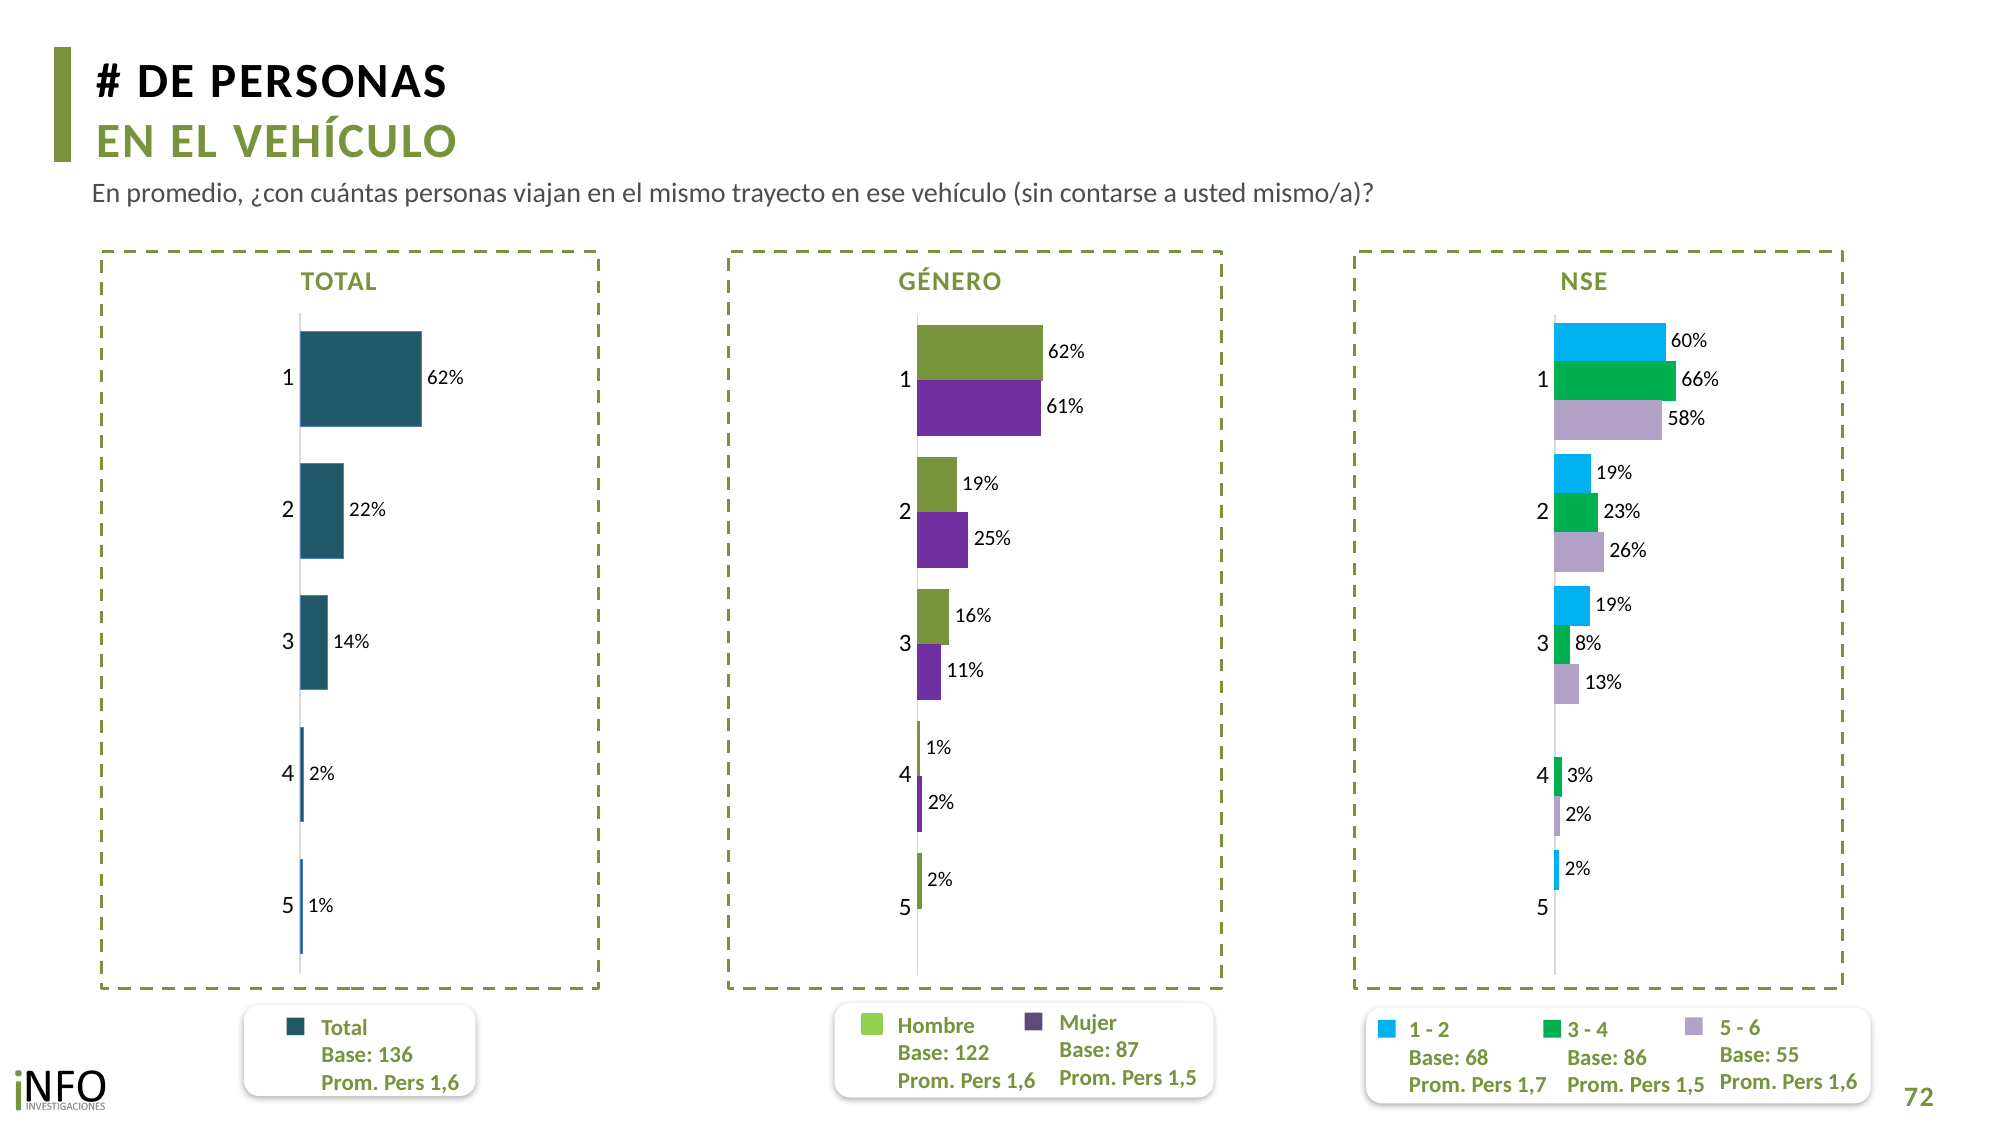

# DE PERSONAS
EN EL VEHÍCULO

En promedio, ¿con cuántas personas viajan en el mismo trayecto en ese vehículo (sin contarse a usted mismo/a)?

TOTAL
GÉNERO
NSE

### Chart

| Category | Total |
|---|---|
| 1 | 0.6168118481592089 |
| 2 | 0.21967080023235336 |
| 3 | 0.1372885045548804 |
| 4 | 0.01636053358192029 |
| 5 | 0.009868313471637028 |

### Chart

| Category | Hombre | Mujer |
|---|---|---|
| 1 | 0.6211288022000445 | 0.6116659818100214 |
| 2 | 0.19311234550788395 | 0.2513288297504701 |
| 3 | 0.15635732392870227 | 0.11455821949594264 |
| 4 | 0.011254520338323299 | 0.022446968943566407 |
| 5 | 0.018147008025047644 | None |

### Chart

| Category | 1 - 2 | 3 - 4 | 5 - 6 |
|---|---|---|---|
| 1 | 0.5997878303747686 | 0.6575232028234808 | 0.5823604350525611 |
| 2 | 0.19116803812770825 | 0.2321711012615096 | 0.2643616116216463 |
| 3 | 0.18737653072865468 | 0.07731024697162309 | 0.12866324750041436 |
| 4 | None | 0.032995448943387455 | 0.02461470582537811 |
| 5 | 0.02166760076886876 | None | None |
Mujer
Base: 87
Prom. Pers 1,5

Hombre
Base: 122
Prom. Pers 1,6

5 - 6
Base: 55
Prom. Pers 1,6

1 - 2
Base: 68
Prom. Pers 1,7
3 - 4
Base: 86
Prom. Pers 1,5

Total
Base: 136
Prom. Pers 1,6

72